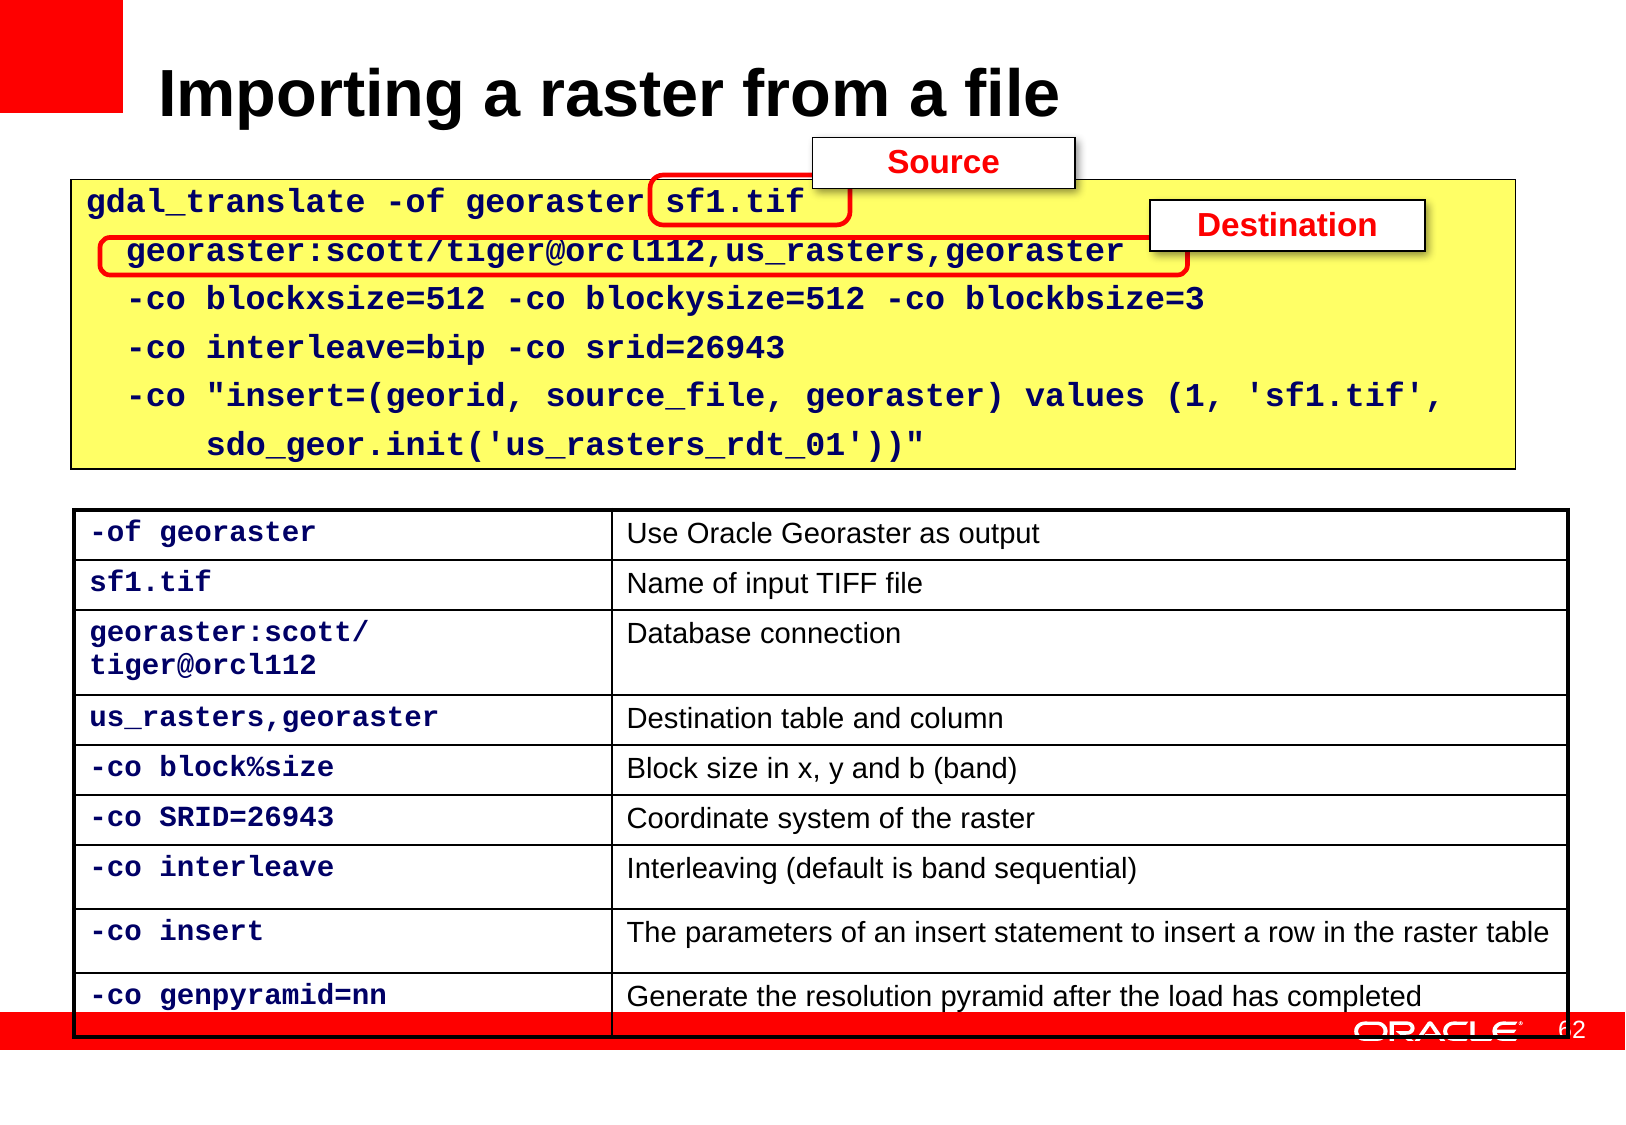

# Importing a raster from a file
Source

gdal_translate -of georaster sf1.tif
  georaster:scott/tiger@orcl112,us_rasters,georaster
  -co blockxsize=512 -co blockysize=512 -co blockbsize=3
  -co interleave=bip -co srid=26943
  -co "insert=(georid, source_file, georaster) values (1, 'sf1.tif',
      sdo_geor.init('us_rasters_rdt_01'))"
Destination

| -of georaster | Use Oracle Georaster as output |
| --- | --- |
| sf1.tif | Name of input TIFF file |
| georaster:scott/tiger@orcl112 | Database connection |
| us\_rasters,georaster | Destination table and column |
| -co block%size | Block size in x, y and b (band) |
| -co SRID=26943 | Coordinate system of the raster |
| -co interleave | Interleaving (default is band sequential) |
| -co insert | The parameters of an insert statement to insert a row in the raster table |
| -co genpyramid=nn | Generate the resolution pyramid after the load has completed |